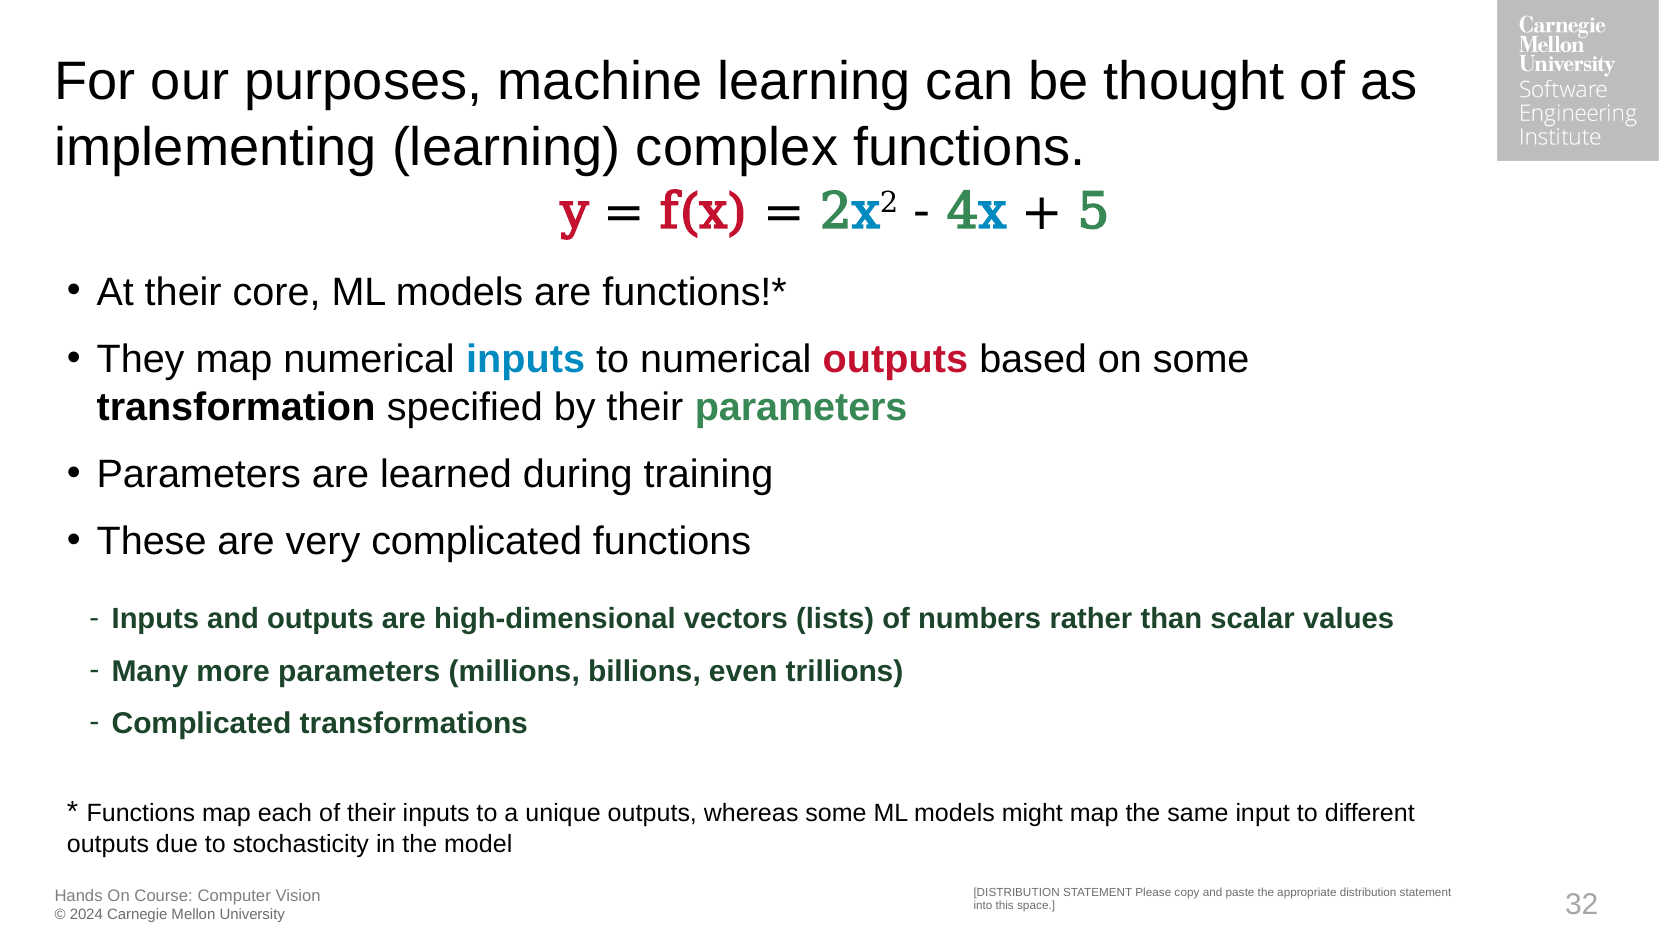

# For our purposes, machine learning can be thought of as implementing (learning) complex functions.
y = f(x) = 2x2 - 4x + 5
At their core, ML models are functions!*
They map numerical inputs to numerical outputs based on some transformation specified by their parameters
Parameters are learned during training
These are very complicated functions
Inputs and outputs are high-dimensional vectors (lists) of numbers rather than scalar values
Many more parameters (millions, billions, even trillions)
Complicated transformations

* Functions map each of their inputs to a unique outputs, whereas some ML models might map the same input to different outputs due to stochasticity in the model